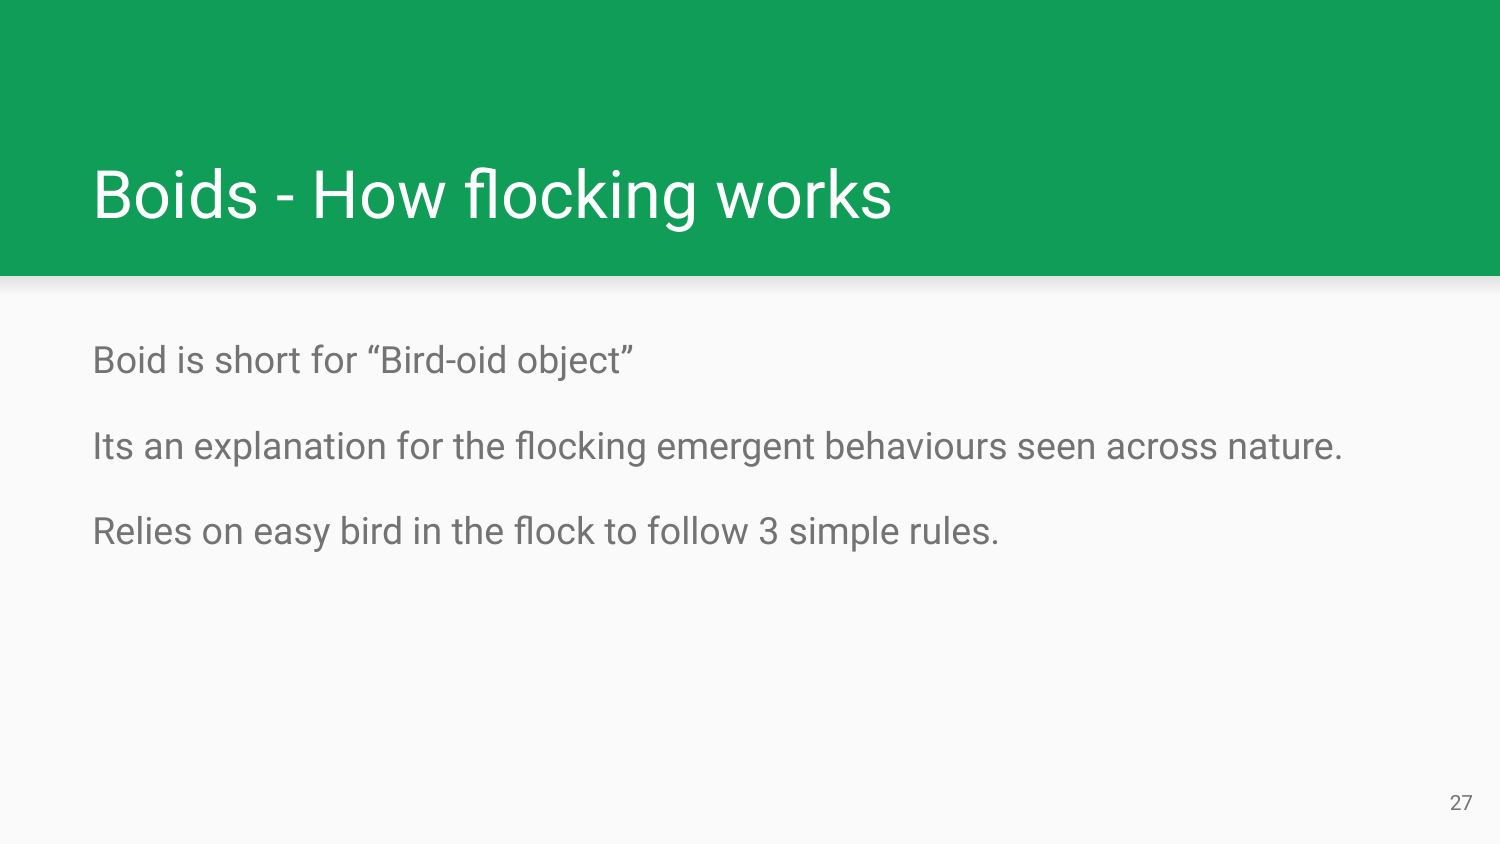

# Boids - How flocking works
Boid is short for “Bird-oid object”
Its an explanation for the flocking emergent behaviours seen across nature.
Relies on easy bird in the flock to follow 3 simple rules.
27